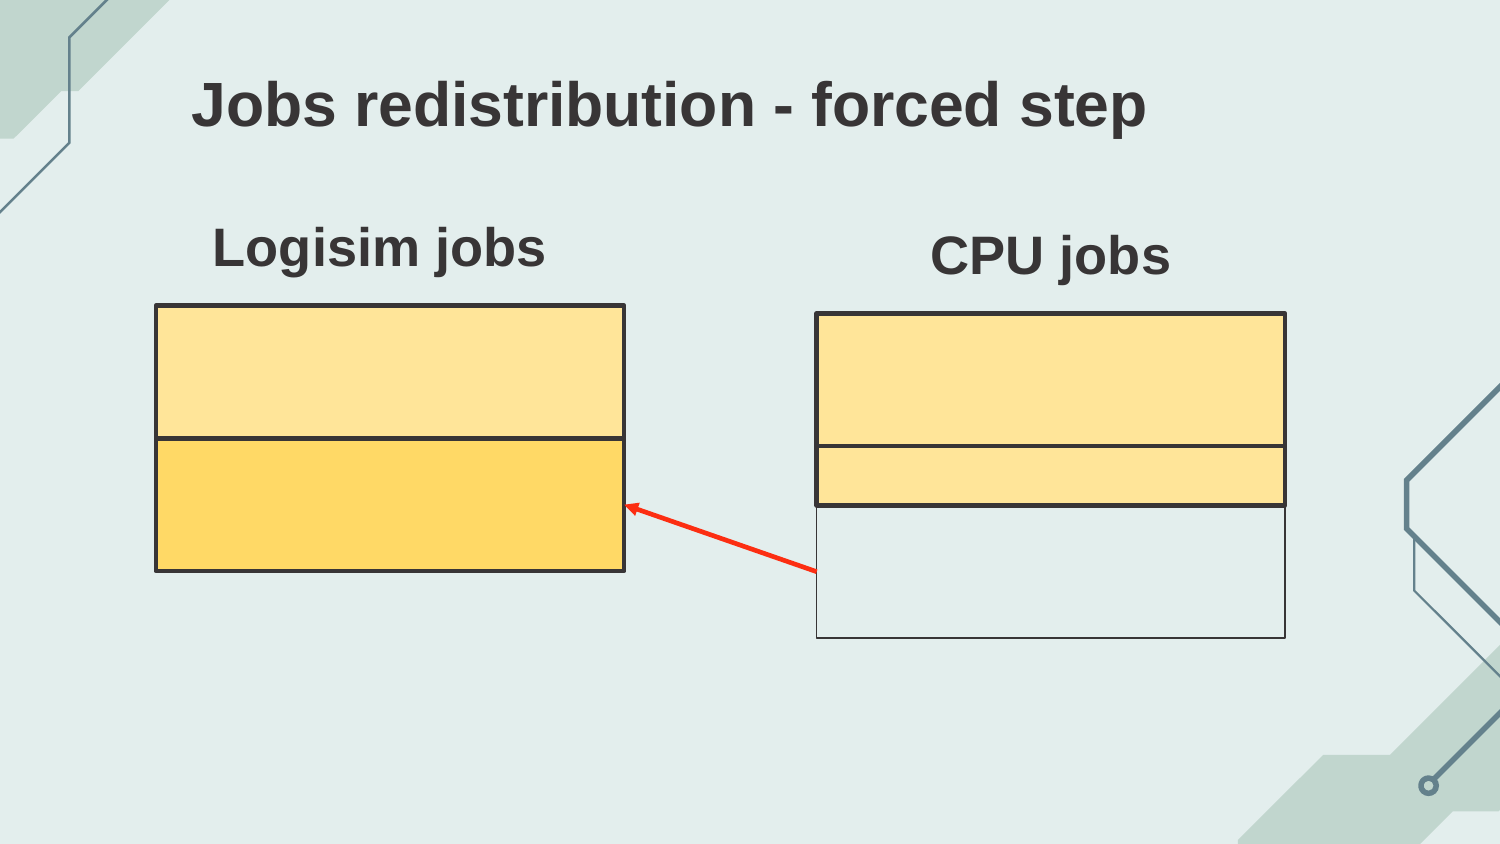

# Jobs redistribution - forced step
Logisim jobs
CPU jobs